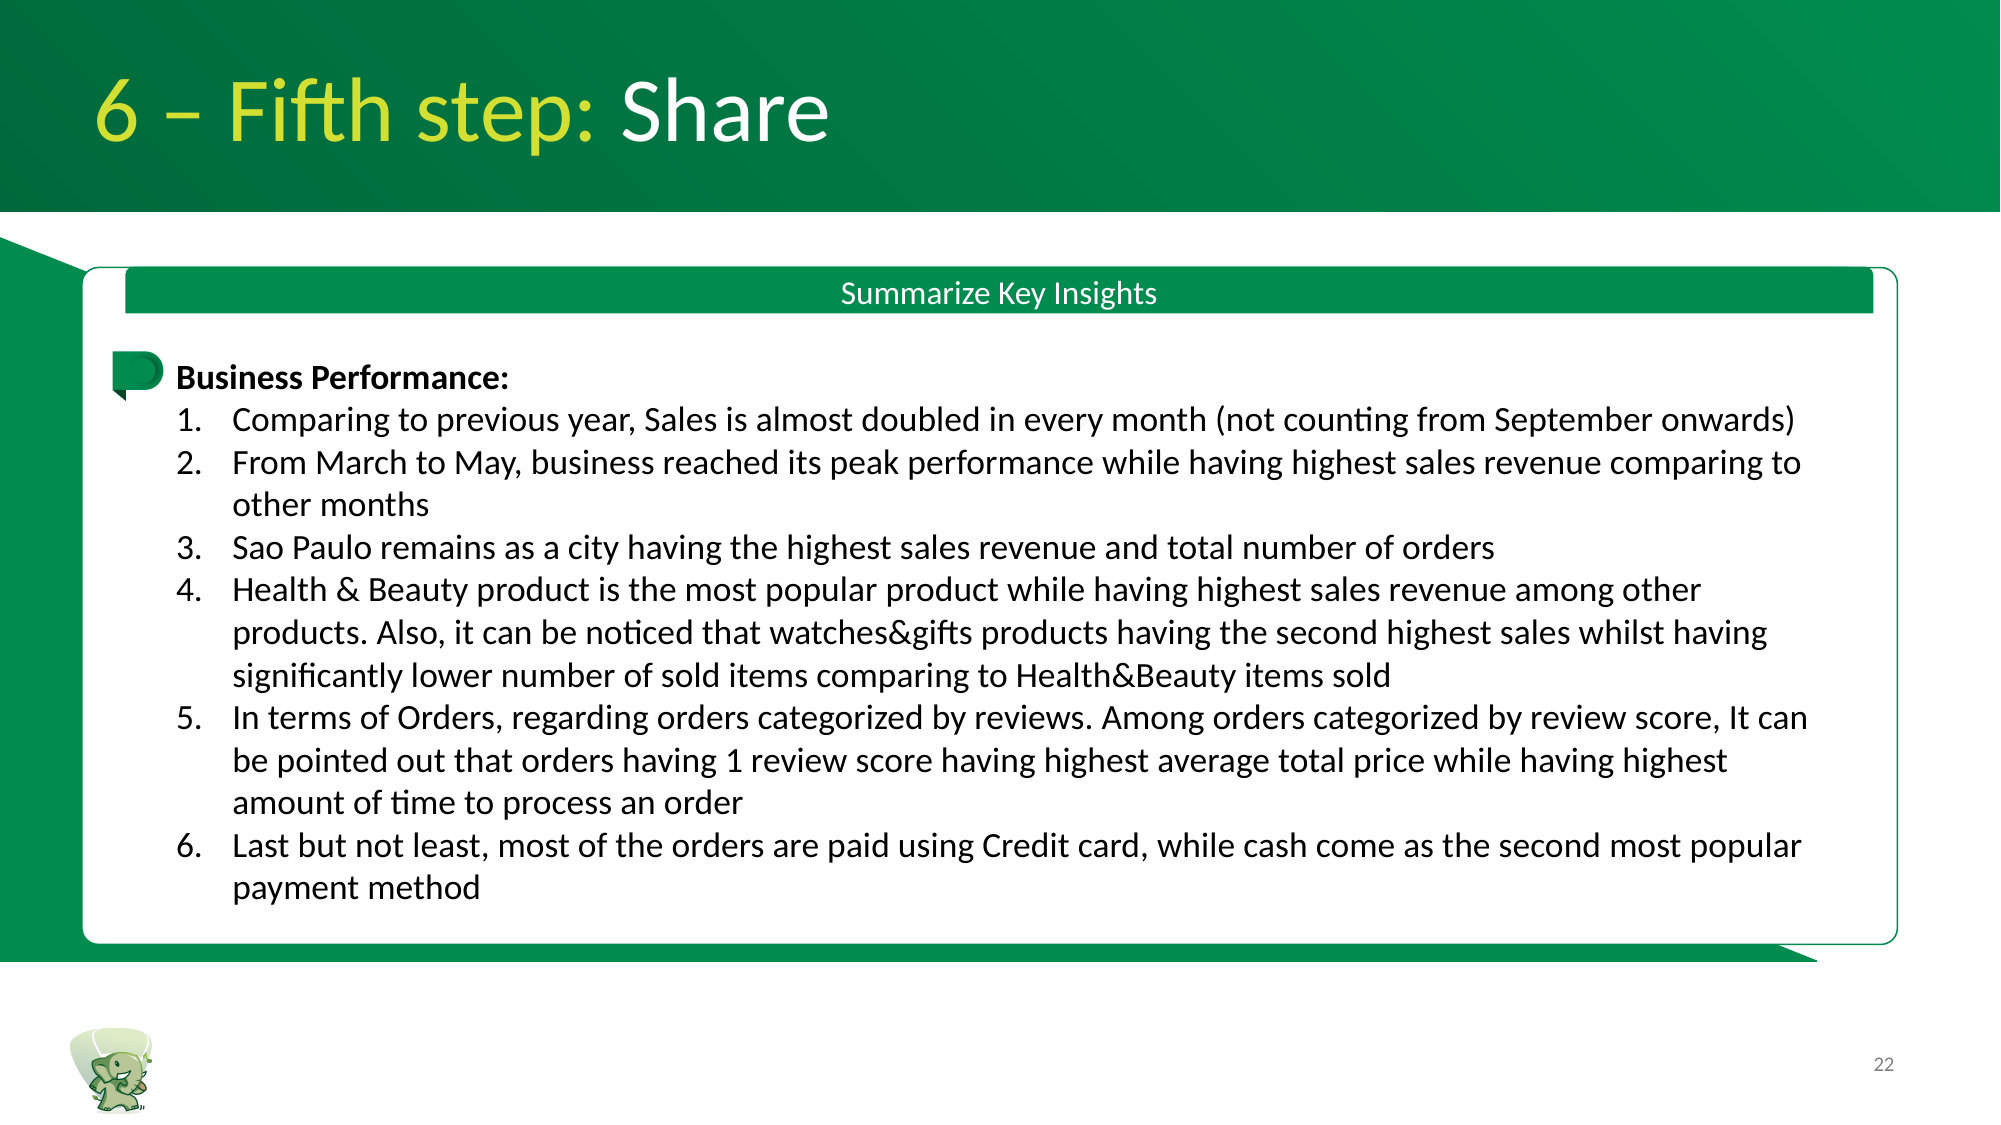

6 – Fifth step: Share

Summarize Key Insights

Business Performance:
Comparing to previous year, Sales is almost doubled in every month (not counting from September onwards)
From March to May, business reached its peak performance while having highest sales revenue comparing to other months
Sao Paulo remains as a city having the highest sales revenue and total number of orders
Health & Beauty product is the most popular product while having highest sales revenue among other products. Also, it can be noticed that watches&gifts products having the second highest sales whilst having significantly lower number of sold items comparing to Health&Beauty items sold
In terms of Orders, regarding orders categorized by reviews. Among orders categorized by review score, It can be pointed out that orders having 1 review score having highest average total price while having highest amount of time to process an order
Last but not least, most of the orders are paid using Credit card, while cash come as the second most popular payment method